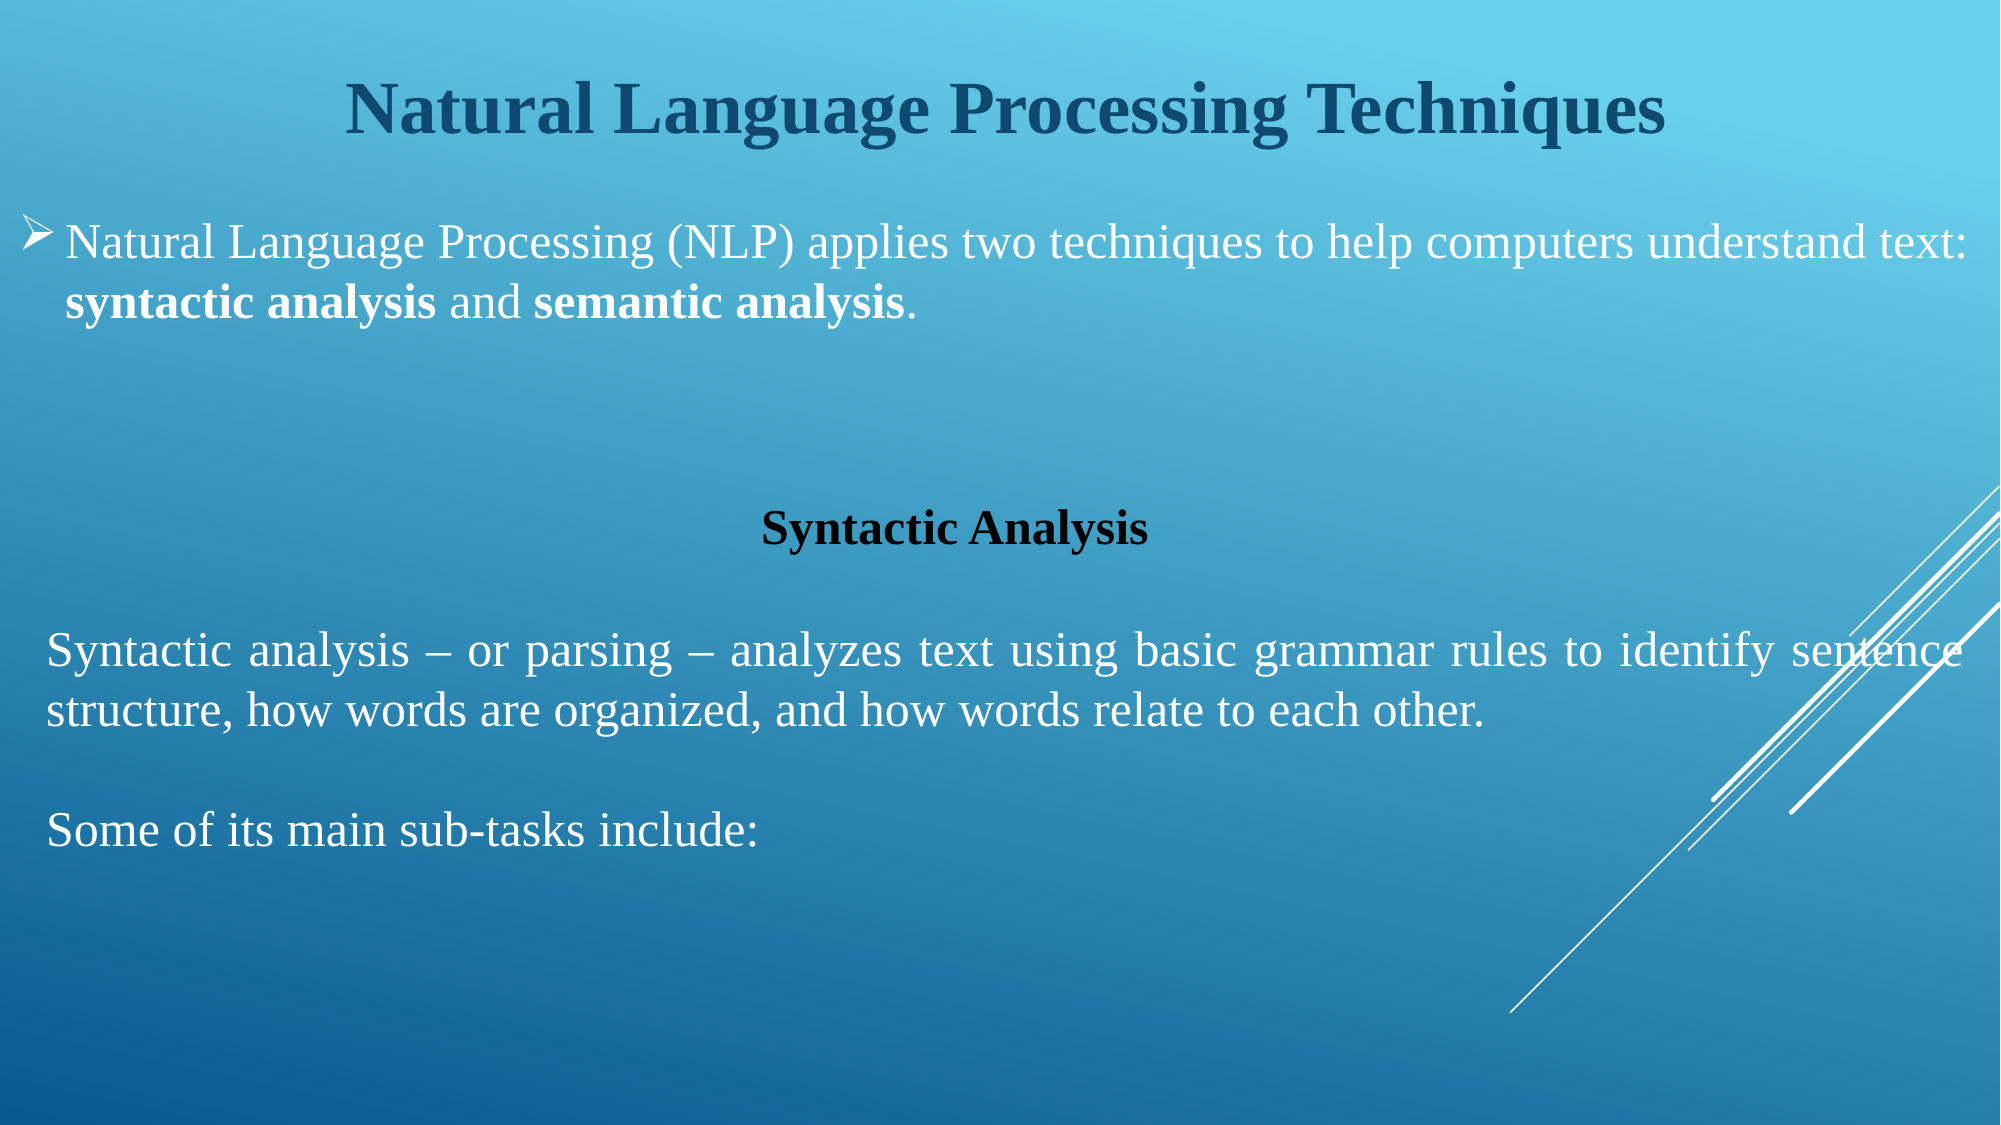

Natural Language Processing Techniques
Natural Language Processing (NLP) applies two techniques to help computers understand text: syntactic analysis and semantic analysis.
Syntactic Analysis
Syntactic analysis ‒ or parsing ‒ analyzes text using basic grammar rules to identify sentence structure, how words are organized, and how words relate to each other.

Some of its main sub-tasks include: